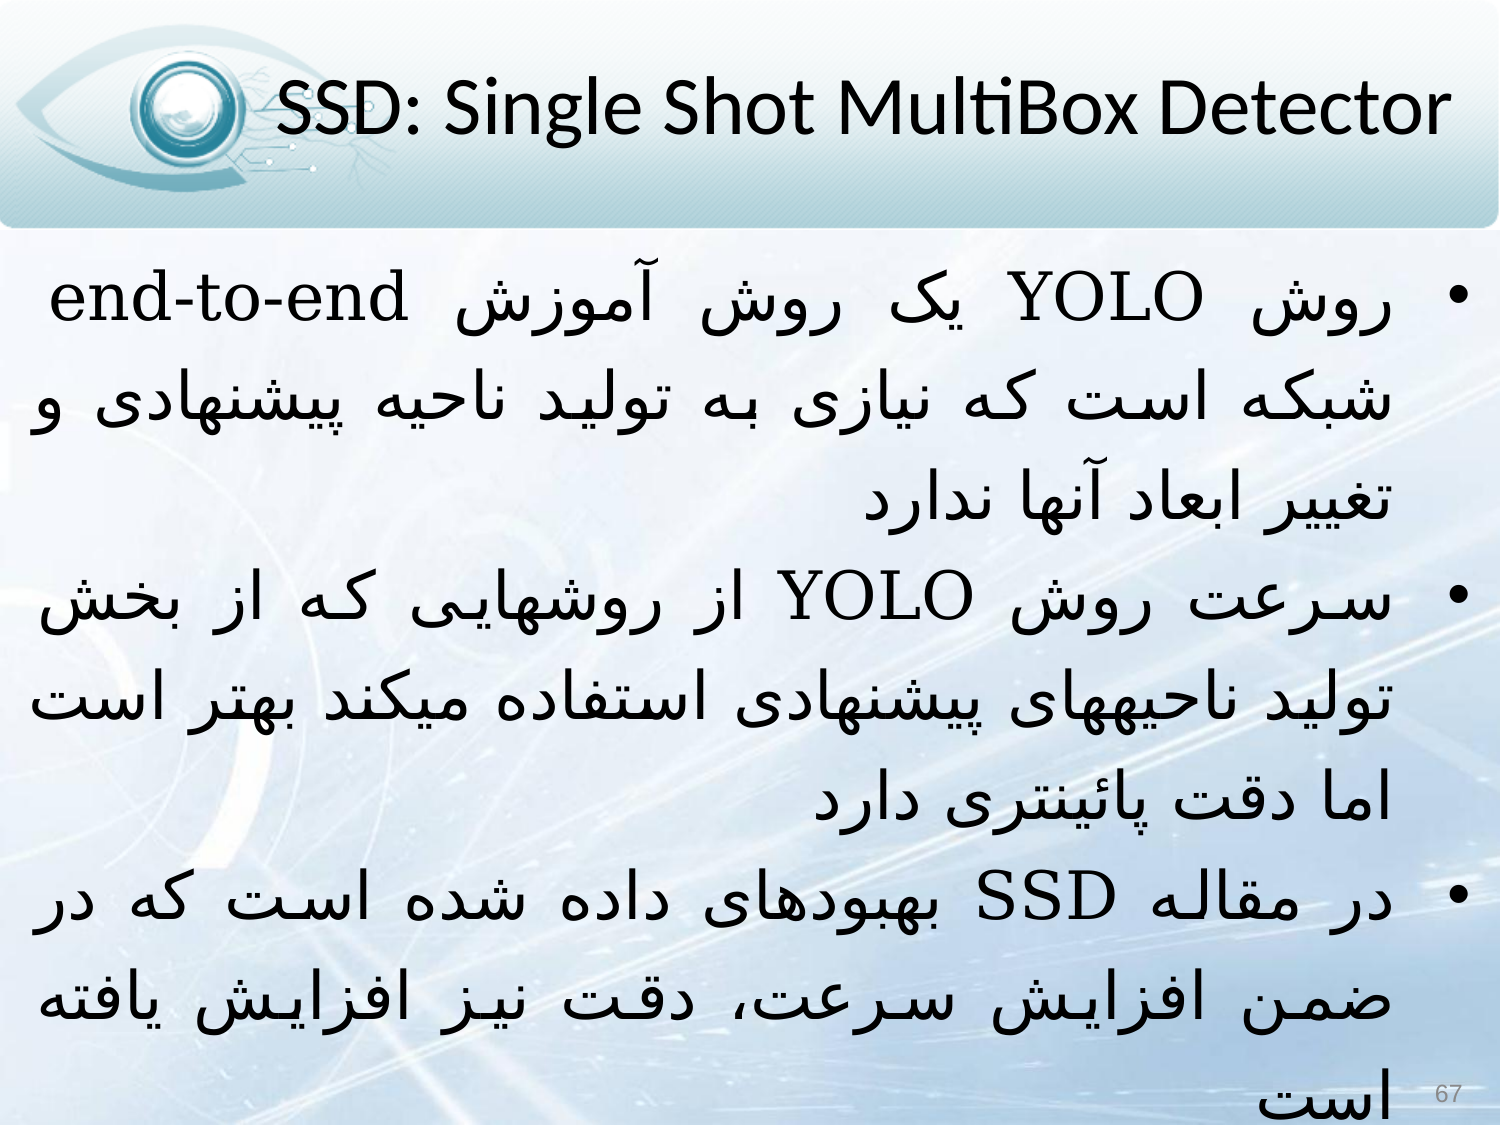

# SSD: Single Shot MultiBox Detector
روش YOLO یک روش آموزش end-to-end شبکه است که نیازی به تولید ناحیه پیشنهادی و تغییر ابعاد آنها ندارد
سرعت روش YOLO از روش‏هایی که از بخش تولید ناحیه‏های پیشنهادی استفاده می‏کند بهتر است اما دقت پائین‏تری دارد
در مقاله SSD بهبودهای داده شده است که در ضمن افزایش سرعت، دقت نیز افزایش یافته است
مهمترین نوآوری SSD آن است که برای تشخیص اشیاء و محل آنها از چند لایه استفاده کرده است تا اشیاء با ابعاد مختلف قابل تشخیص باشند
67